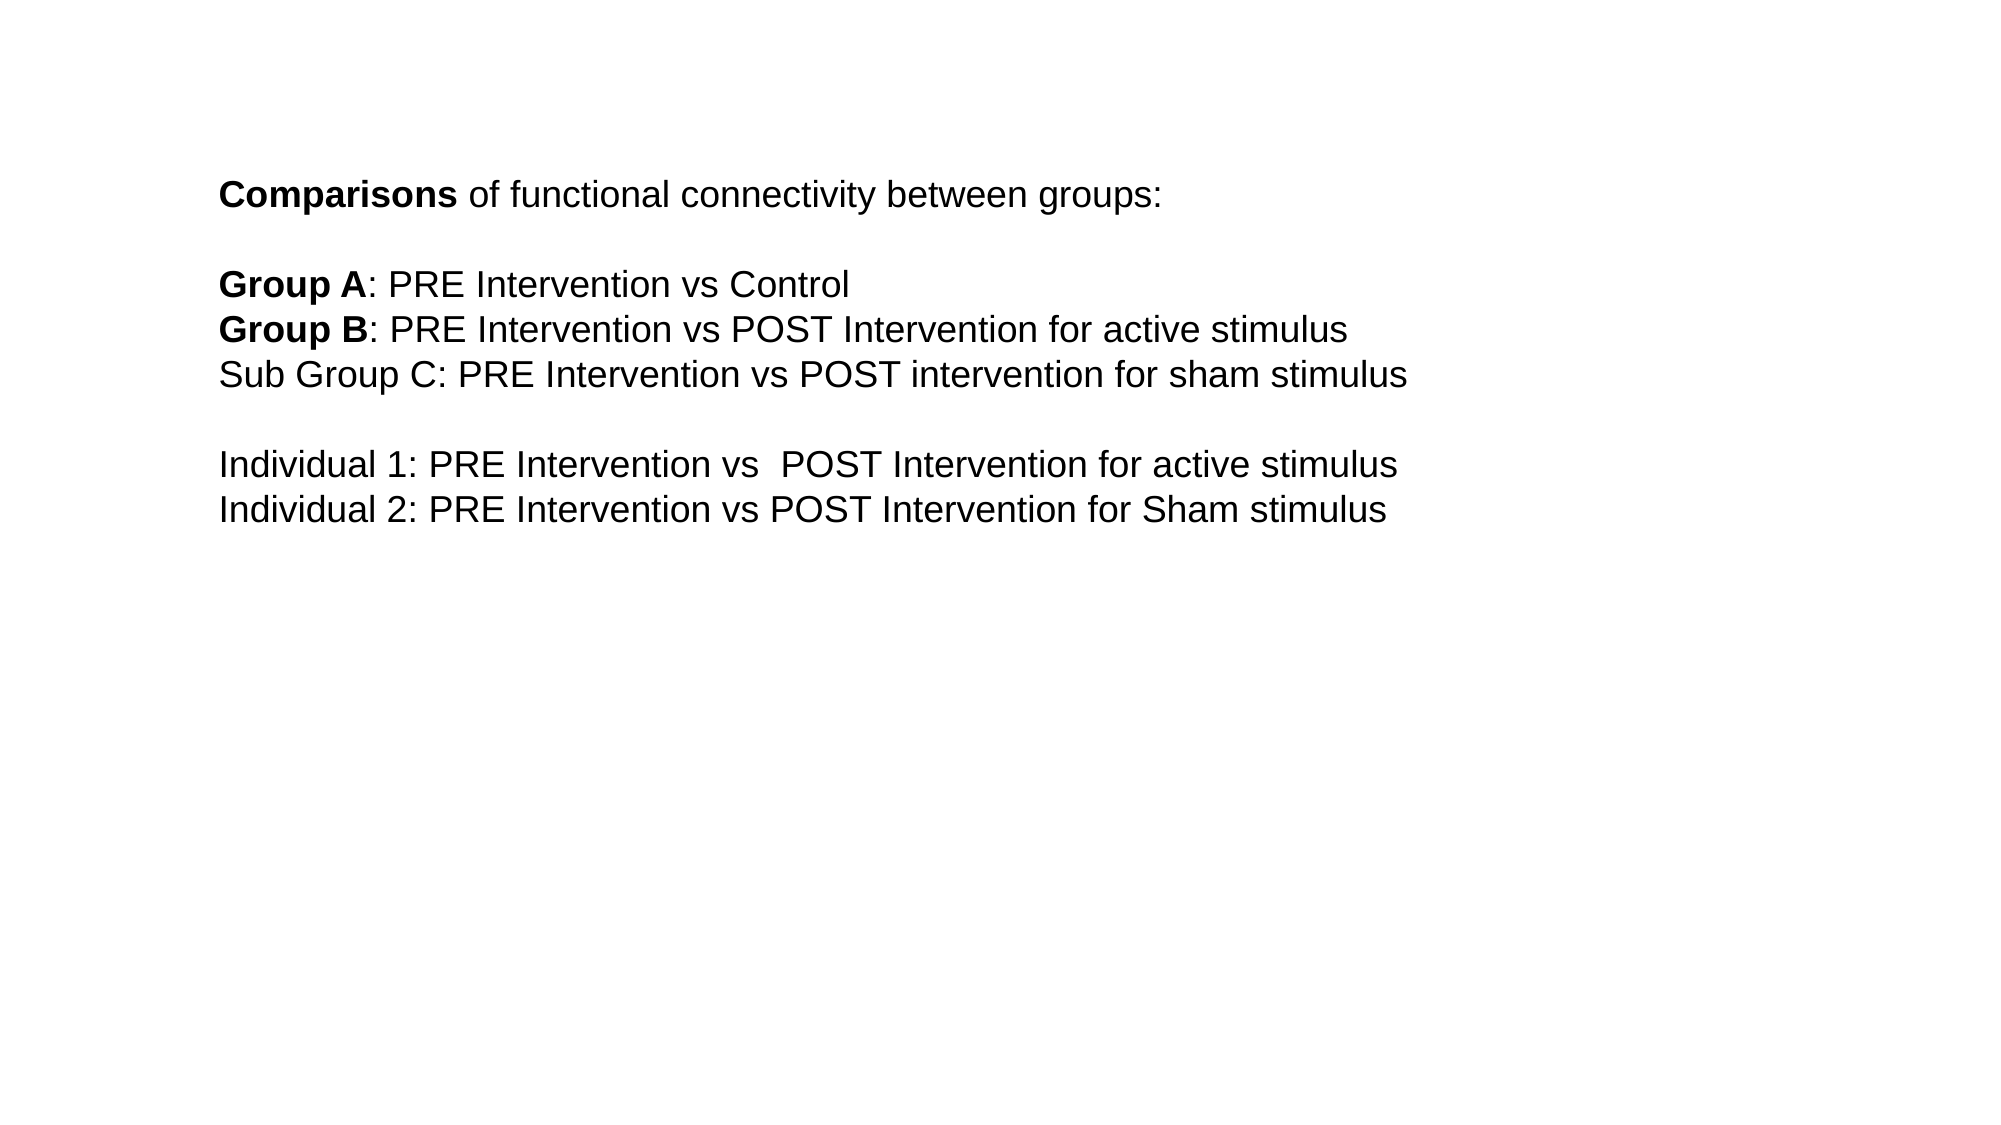

Comparisons of functional connectivity between groups:

Group A: PRE Intervention vs Control
Group B: PRE Intervention vs POST Intervention for active stimulus
Sub Group C: PRE Intervention vs POST intervention for sham stimulus

Individual 1: PRE Intervention vs  POST Intervention for active stimulus
Individual 2: PRE Intervention vs POST Intervention for Sham stimulus